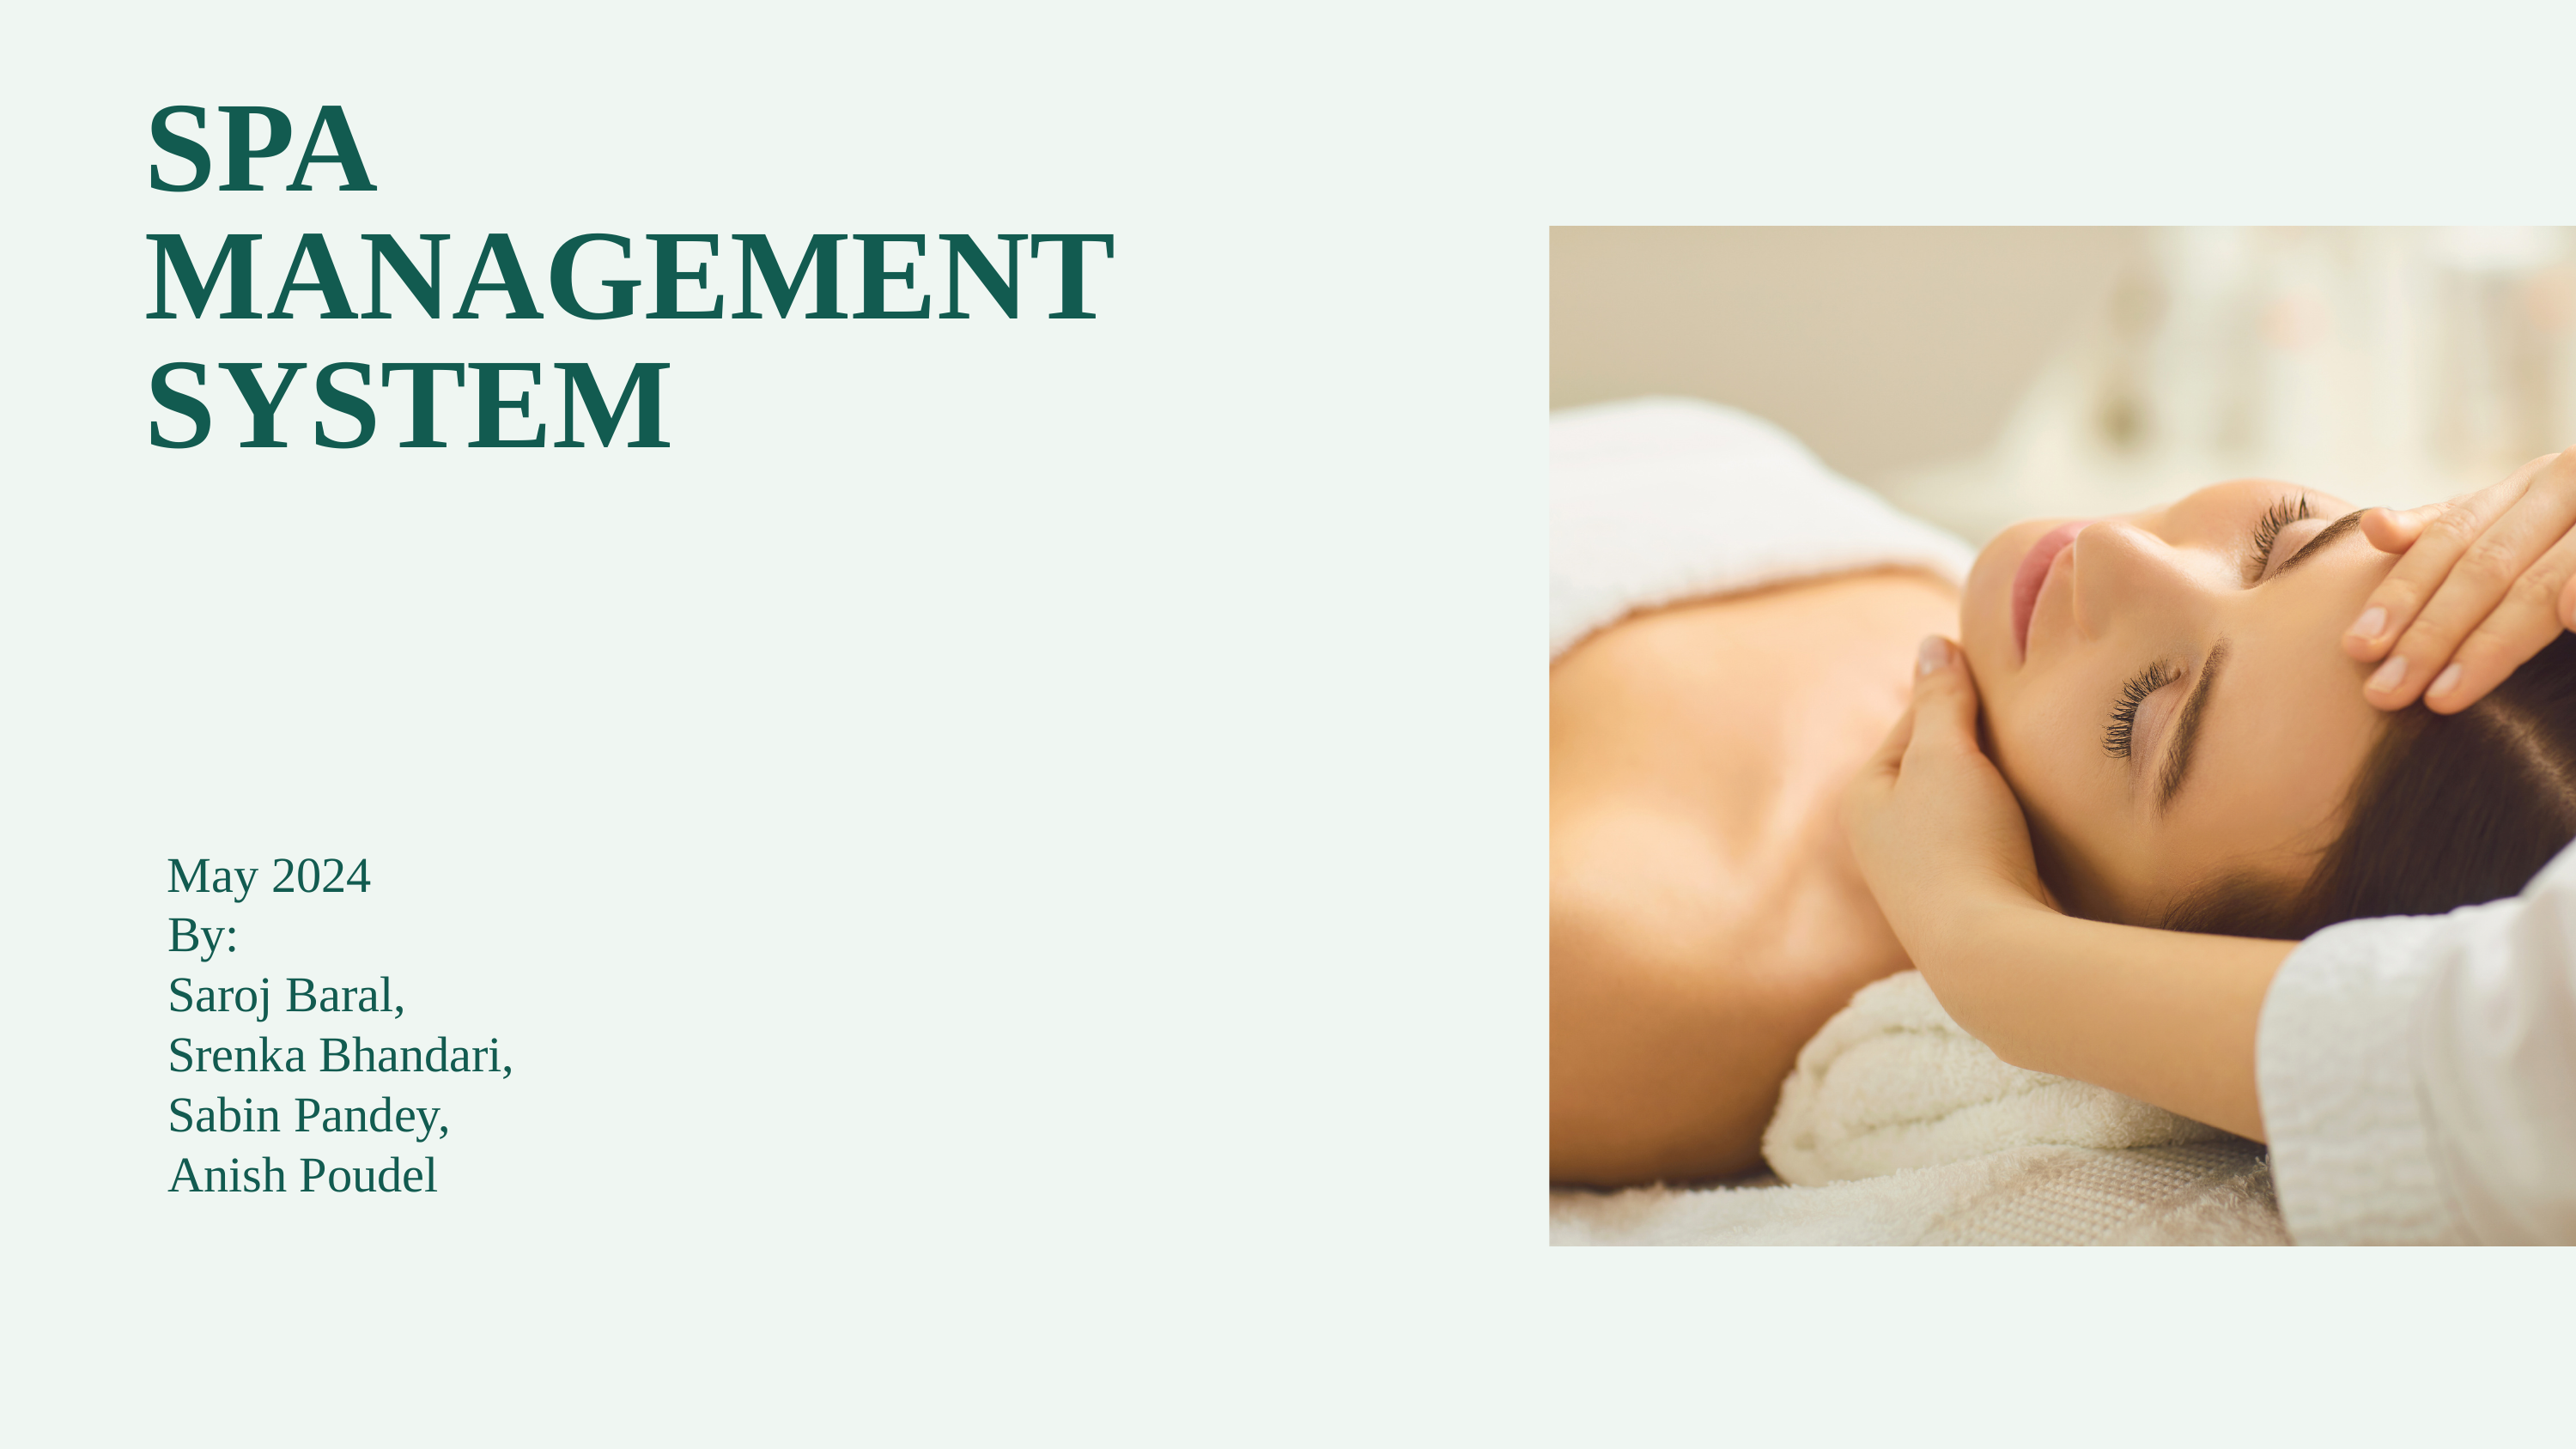

SPA
MANAGEMENT
SYSTEM

May 2024
By:
Saroj Baral,
Srenka Bhandari,
Sabin Pandey,
Anish Poudel